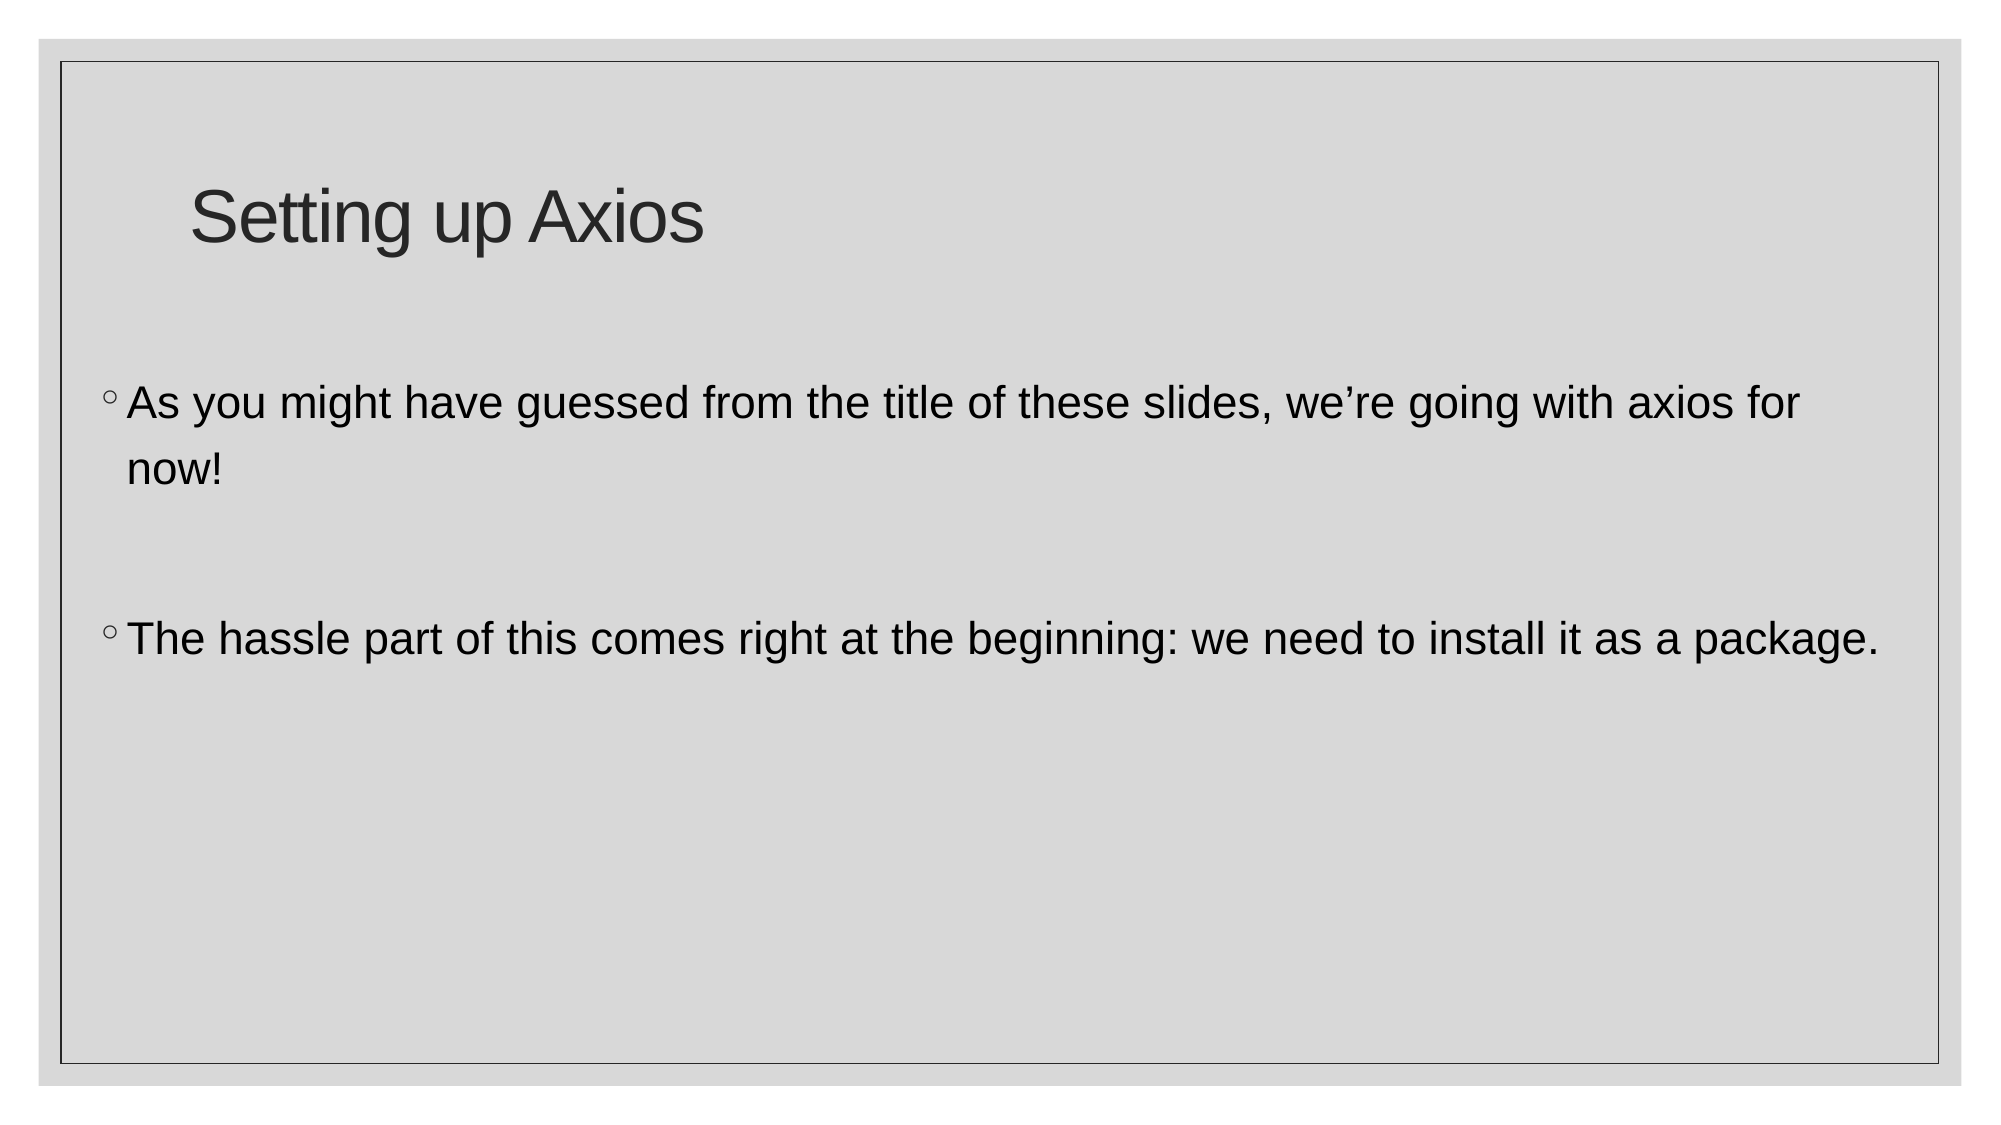

# Setting up Axios
As you might have guessed from the title of these slides, we’re going with axios for now!

The hassle part of this comes right at the beginning: we need to install it as a package.